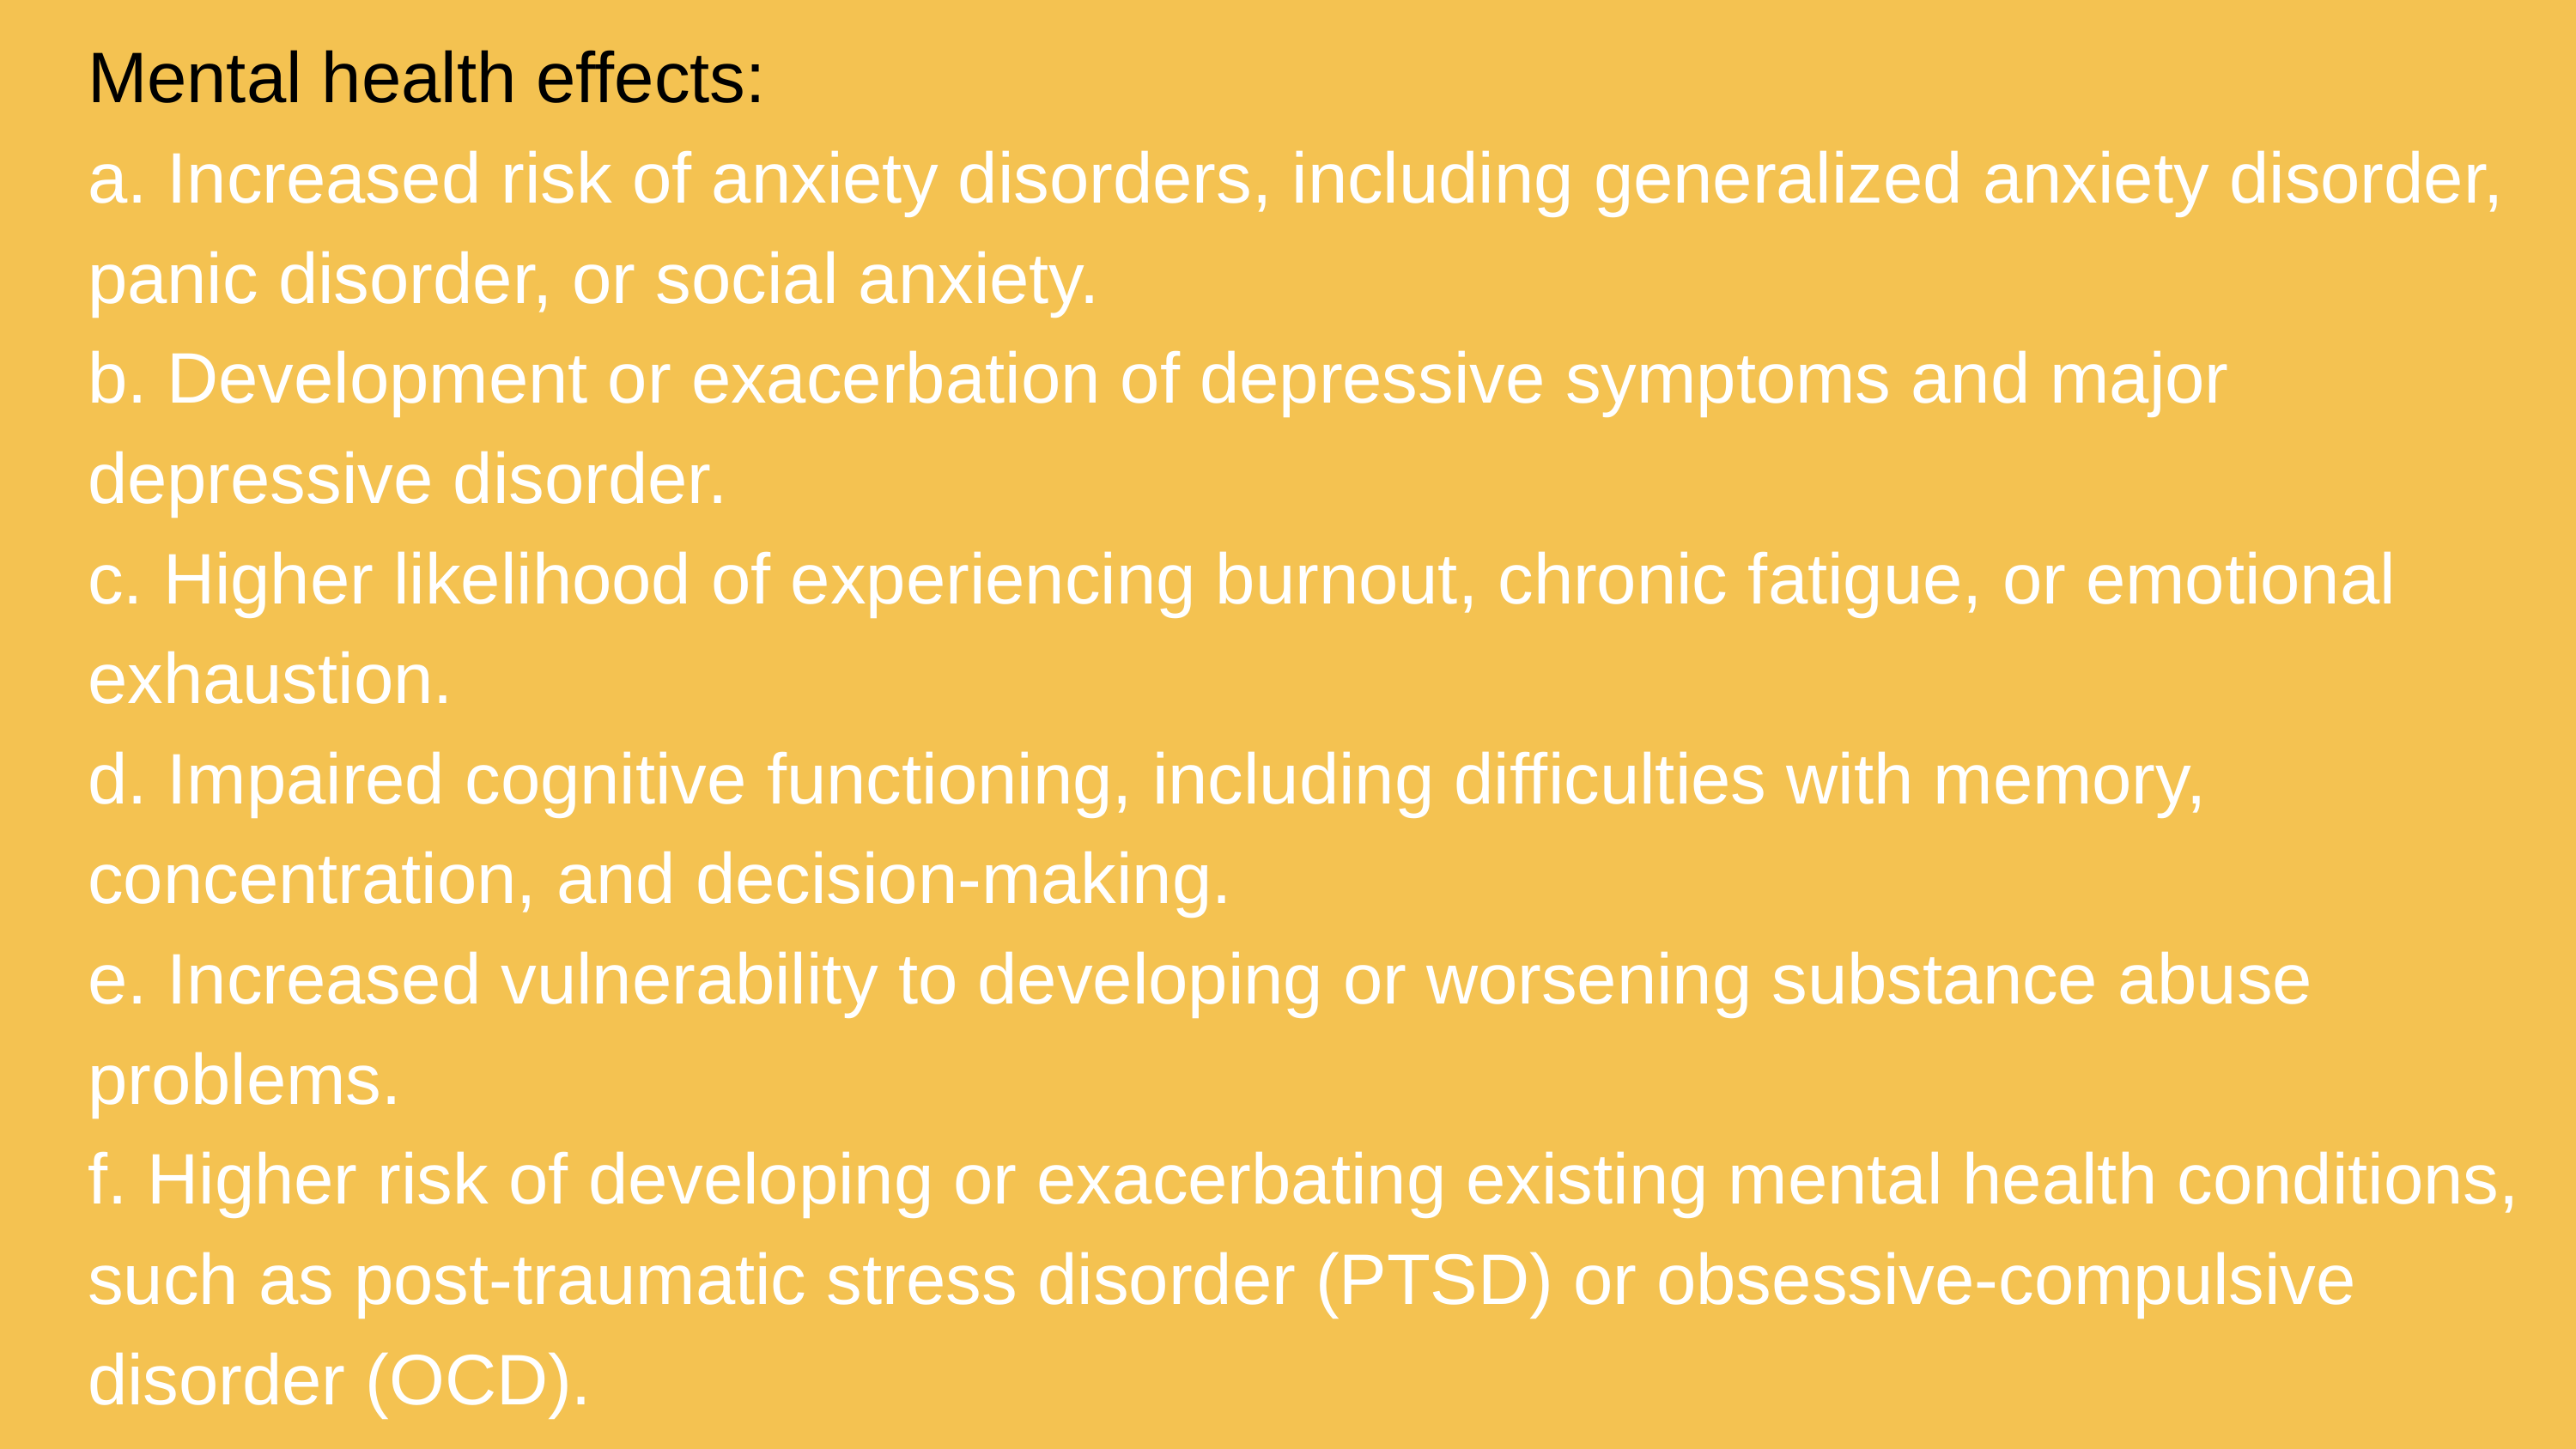

Mental health effects:
a. Increased risk of anxiety disorders, including generalized anxiety disorder, panic disorder, or social anxiety.
b. Development or exacerbation of depressive symptoms and major depressive disorder.
c. Higher likelihood of experiencing burnout, chronic fatigue, or emotional exhaustion.
d. Impaired cognitive functioning, including difficulties with memory, concentration, and decision-making.
e. Increased vulnerability to developing or worsening substance abuse problems.
f. Higher risk of developing or exacerbating existing mental health conditions, such as post-traumatic stress disorder (PTSD) or obsessive-compulsive disorder (OCD).